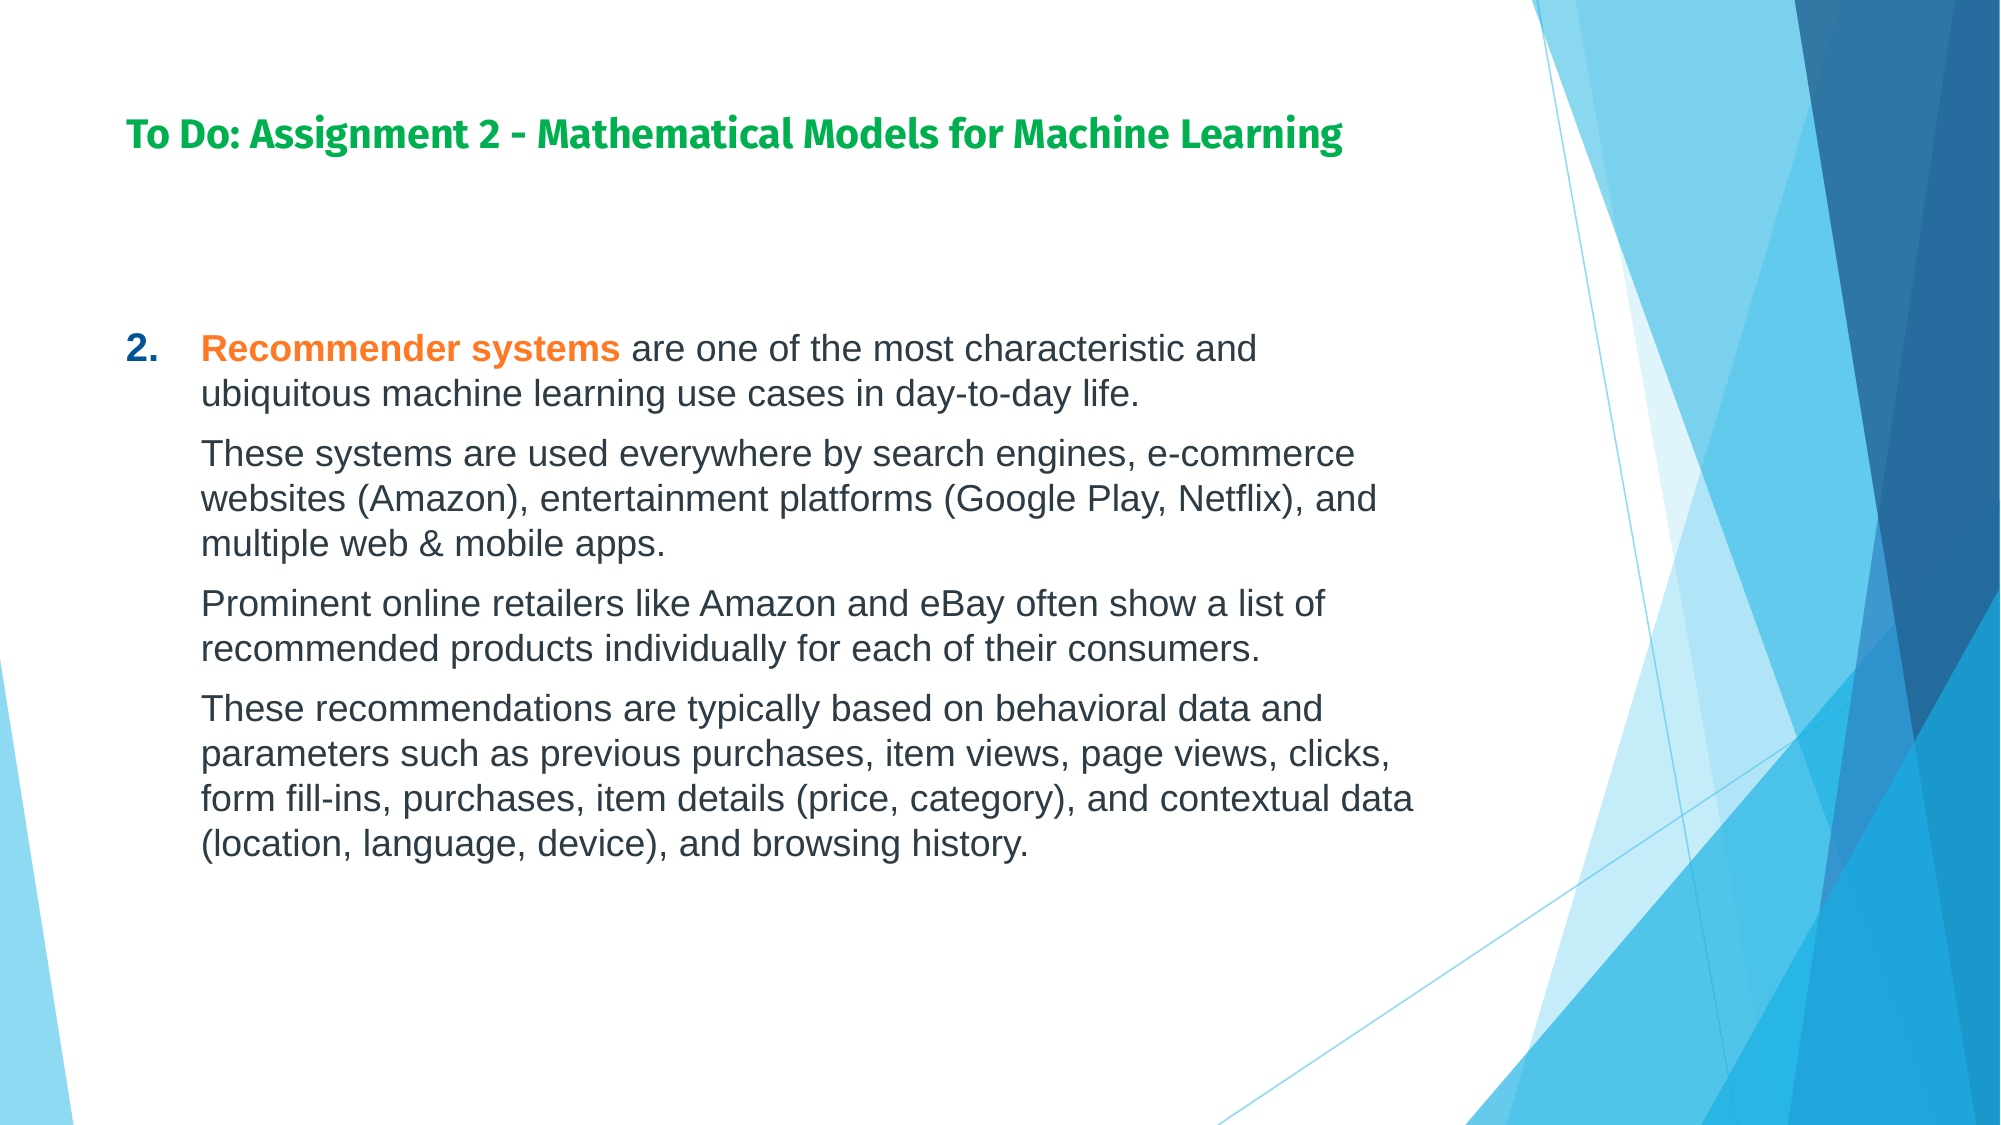

# To Do: Assignment 2 - Mathematical Models for Machine Learning
Recommender systems are one of the most characteristic and ubiquitous machine learning use cases in day-to-day life.
These systems are used everywhere by search engines, e-commerce websites (Amazon), entertainment platforms (Google Play, Netflix), and multiple web & mobile apps. 
Prominent online retailers like Amazon and eBay often show a list of recommended products individually for each of their consumers.
These recommendations are typically based on behavioral data and parameters such as previous purchases, item views, page views, clicks, form fill-ins, purchases, item details (price, category), and contextual data (location, language, device), and browsing history.